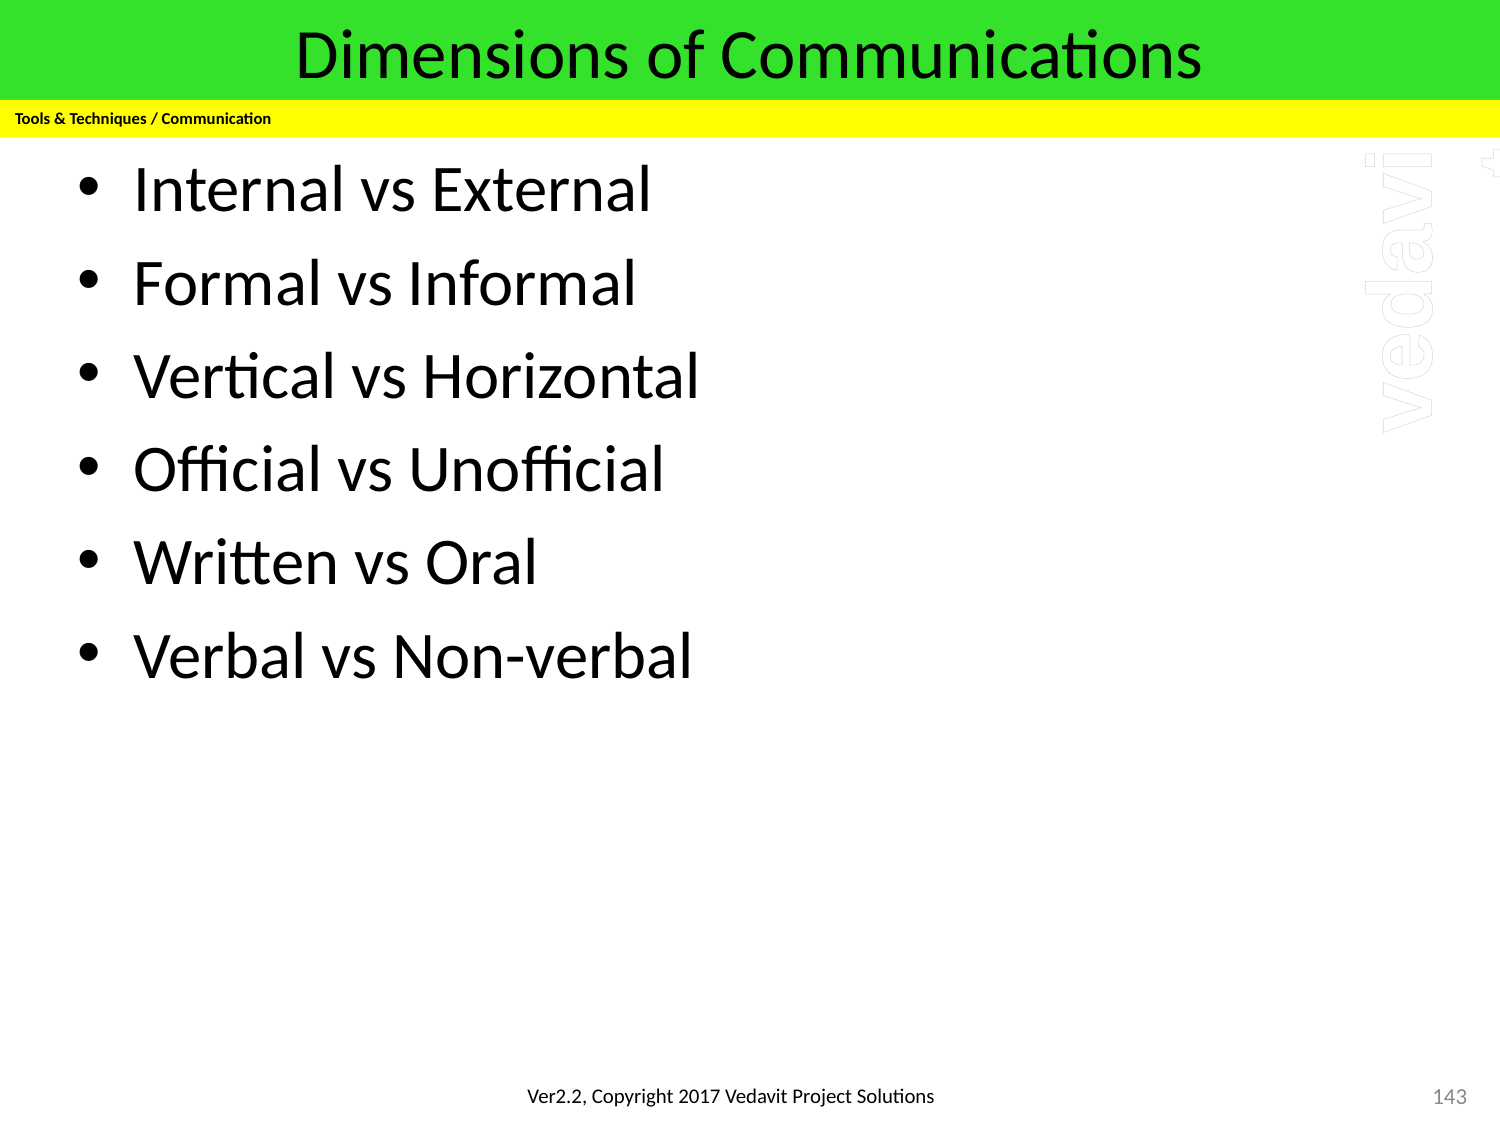

# Dimensions of Communications
Tools & Techniques / Communication
Internal vs External
Formal vs Informal
Vertical vs Horizontal
Official vs Unofficial
Written vs Oral
Verbal vs Non-verbal
143